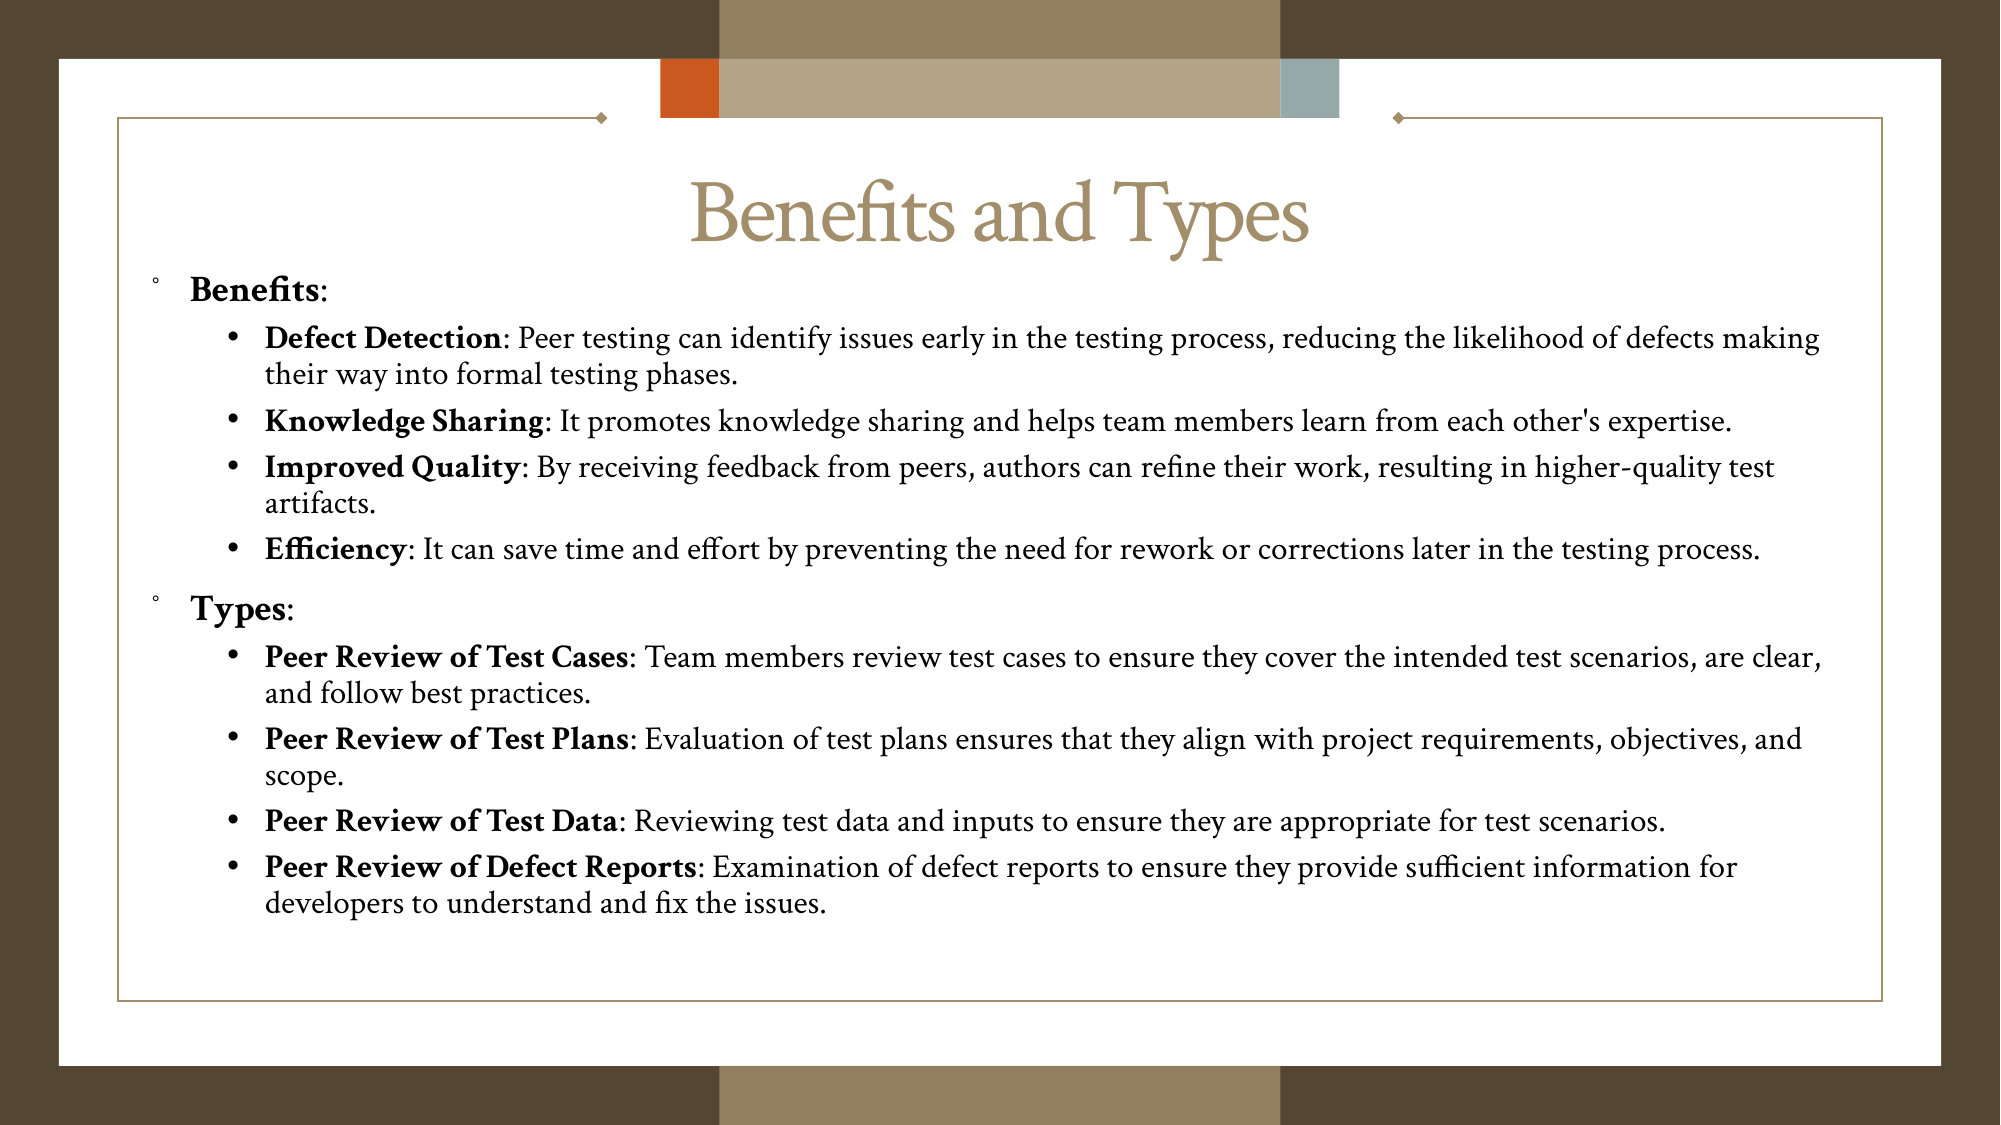

# Benefits and Types
Benefits:
Defect Detection: Peer testing can identify issues early in the testing process, reducing the likelihood of defects making their way into formal testing phases.
Knowledge Sharing: It promotes knowledge sharing and helps team members learn from each other's expertise.
Improved Quality: By receiving feedback from peers, authors can refine their work, resulting in higher-quality test artifacts.
Efficiency: It can save time and effort by preventing the need for rework or corrections later in the testing process.
Types:
Peer Review of Test Cases: Team members review test cases to ensure they cover the intended test scenarios, are clear, and follow best practices.
Peer Review of Test Plans: Evaluation of test plans ensures that they align with project requirements, objectives, and scope.
Peer Review of Test Data: Reviewing test data and inputs to ensure they are appropriate for test scenarios.
Peer Review of Defect Reports: Examination of defect reports to ensure they provide sufficient information for developers to understand and fix the issues.